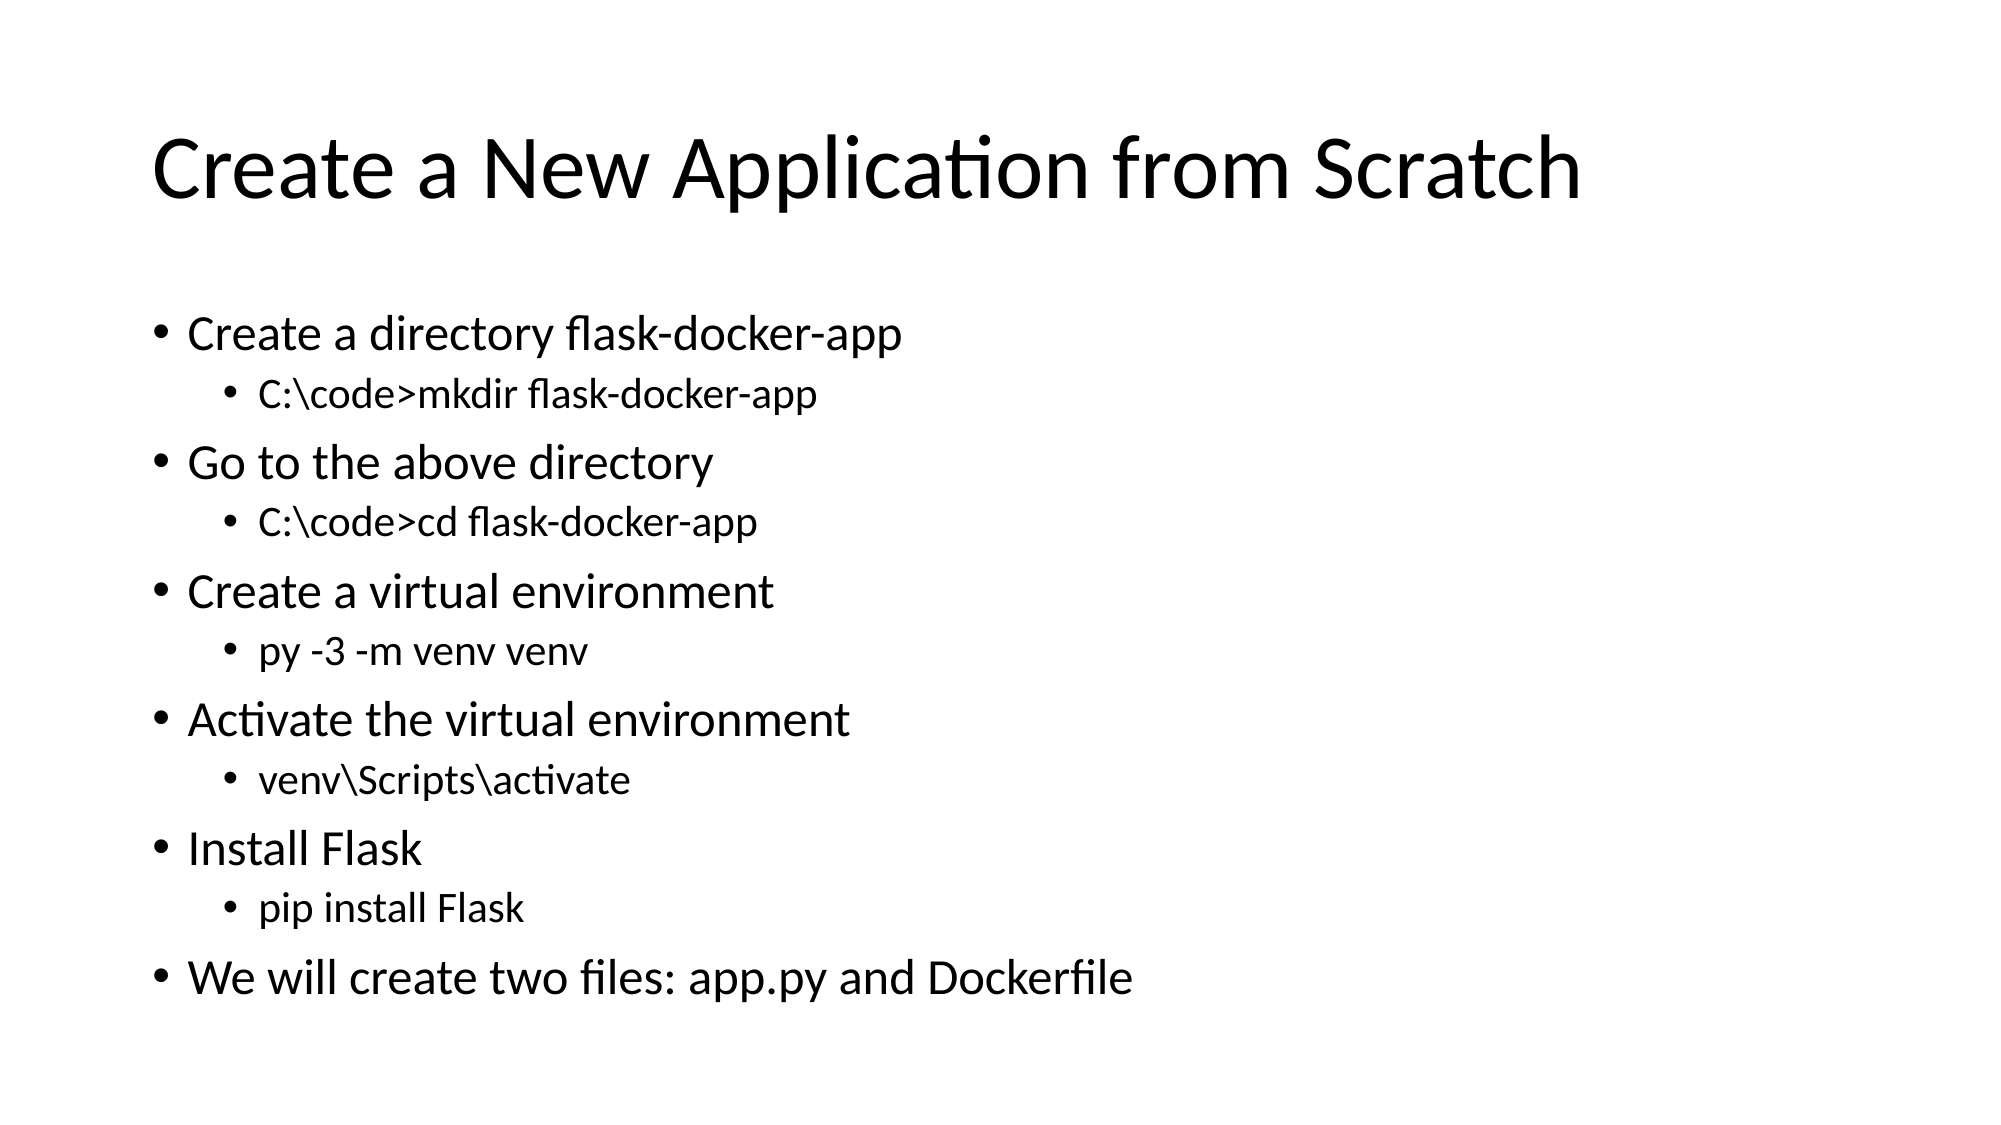

# Create a New Application from Scratch
Create a directory flask-docker-app
C:\code>mkdir flask-docker-app
Go to the above directory
C:\code>cd flask-docker-app
Create a virtual environment
py -3 -m venv venv
Activate the virtual environment
venv\Scripts\activate
Install Flask
pip install Flask
We will create two files: app.py and Dockerfile